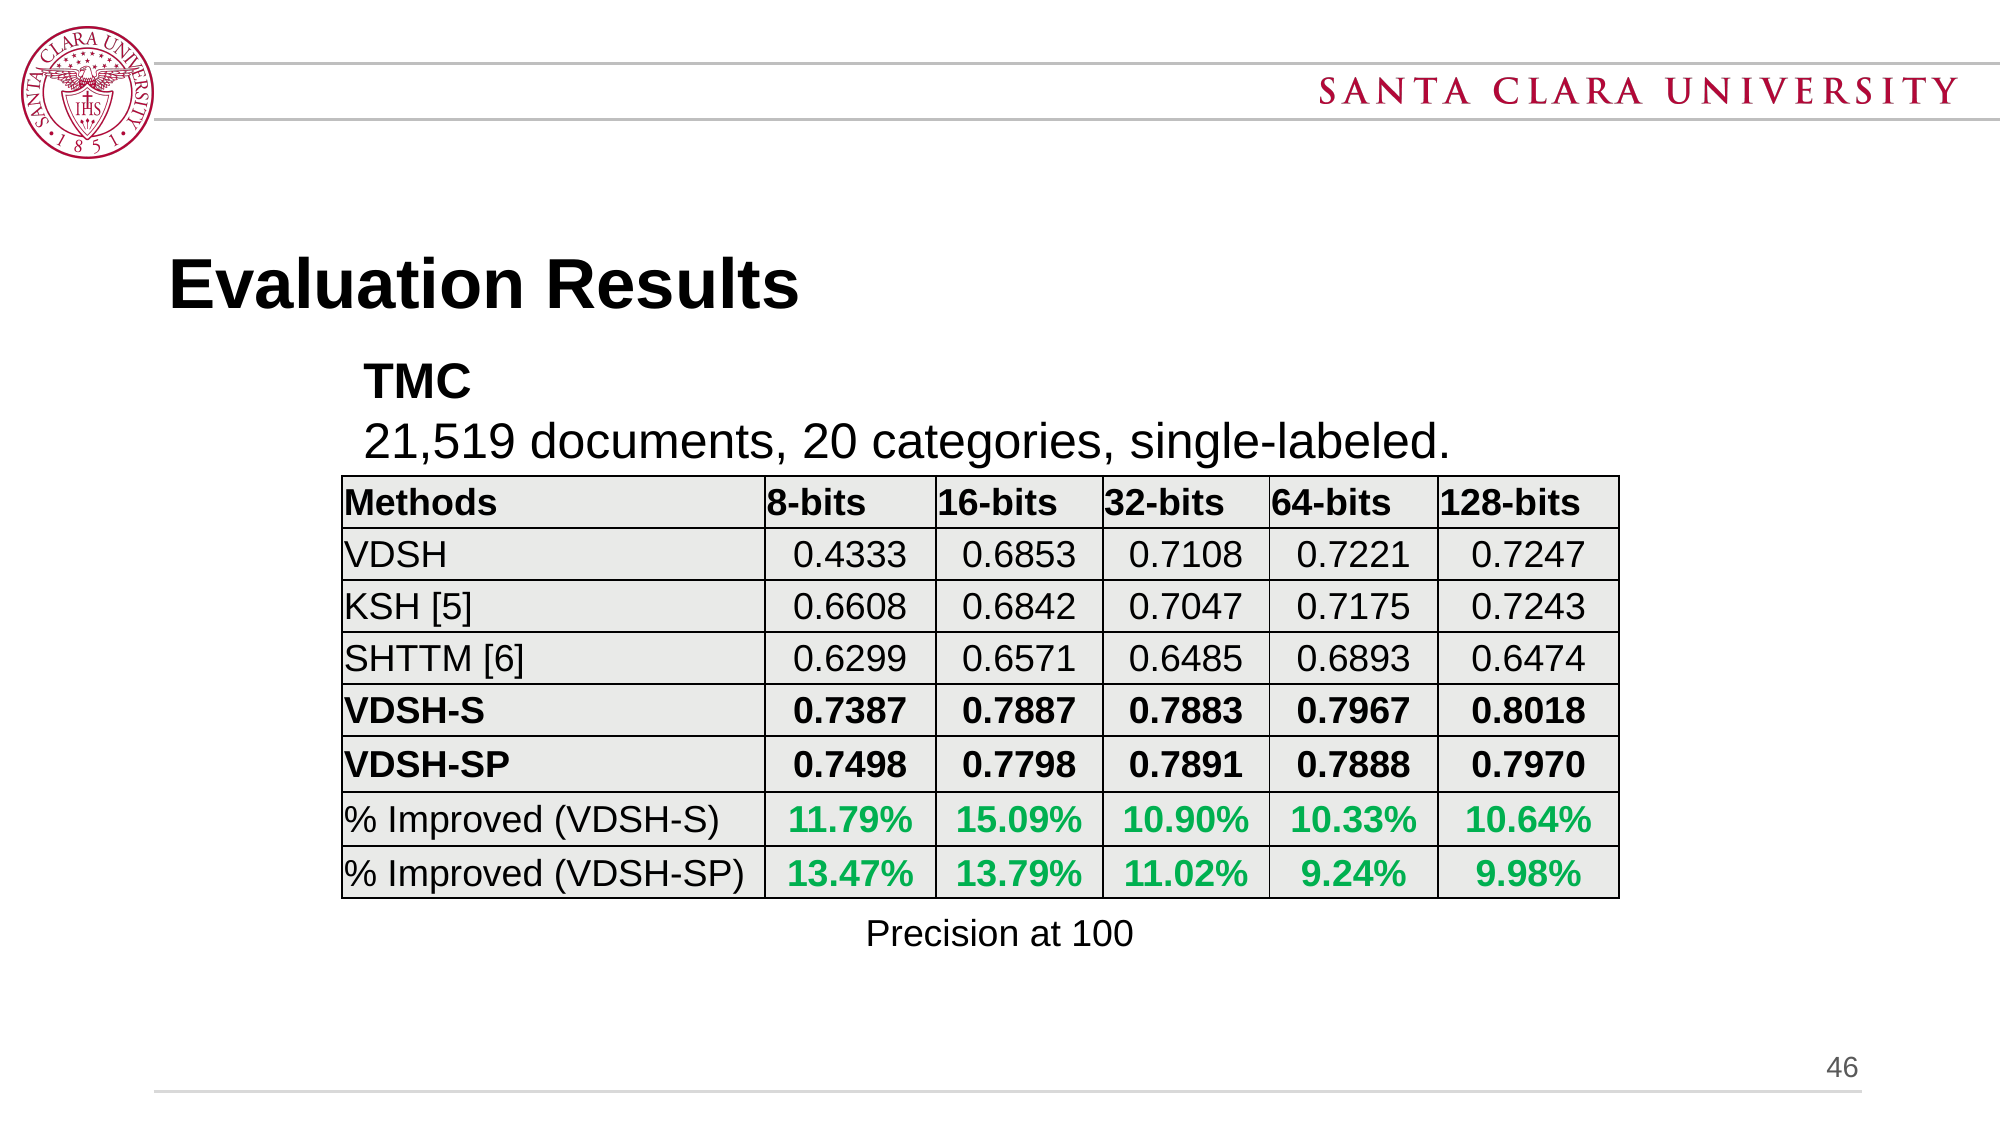

# Evaluation Results
TMC
21,519 documents, 20 categories, single-labeled.

| Methods | 8-bits | 16-bits | 32-bits | 64-bits | 128-bits |
| --- | --- | --- | --- | --- | --- |
| VDSH | 0.4333 | 0.6853 | 0.7108 | 0.7221 | 0.7247 |
| KSH [5] | 0.6608 | 0.6842 | 0.7047 | 0.7175 | 0.7243 |
| SHTTM [6] | 0.6299 | 0.6571 | 0.6485 | 0.6893 | 0.6474 |
| VDSH-S | 0.7387 | 0.7887 | 0.7883 | 0.7967 | 0.8018 |
| VDSH-SP | 0.7498 | 0.7798 | 0.7891 | 0.7888 | 0.7970 |
| % Improved (VDSH-S) | 11.79% | 15.09% | 10.90% | 10.33% | 10.64% |
| % Improved (VDSH-SP) | 13.47% | 13.79% | 11.02% | 9.24% | 9.98% |
Precision at 100
46